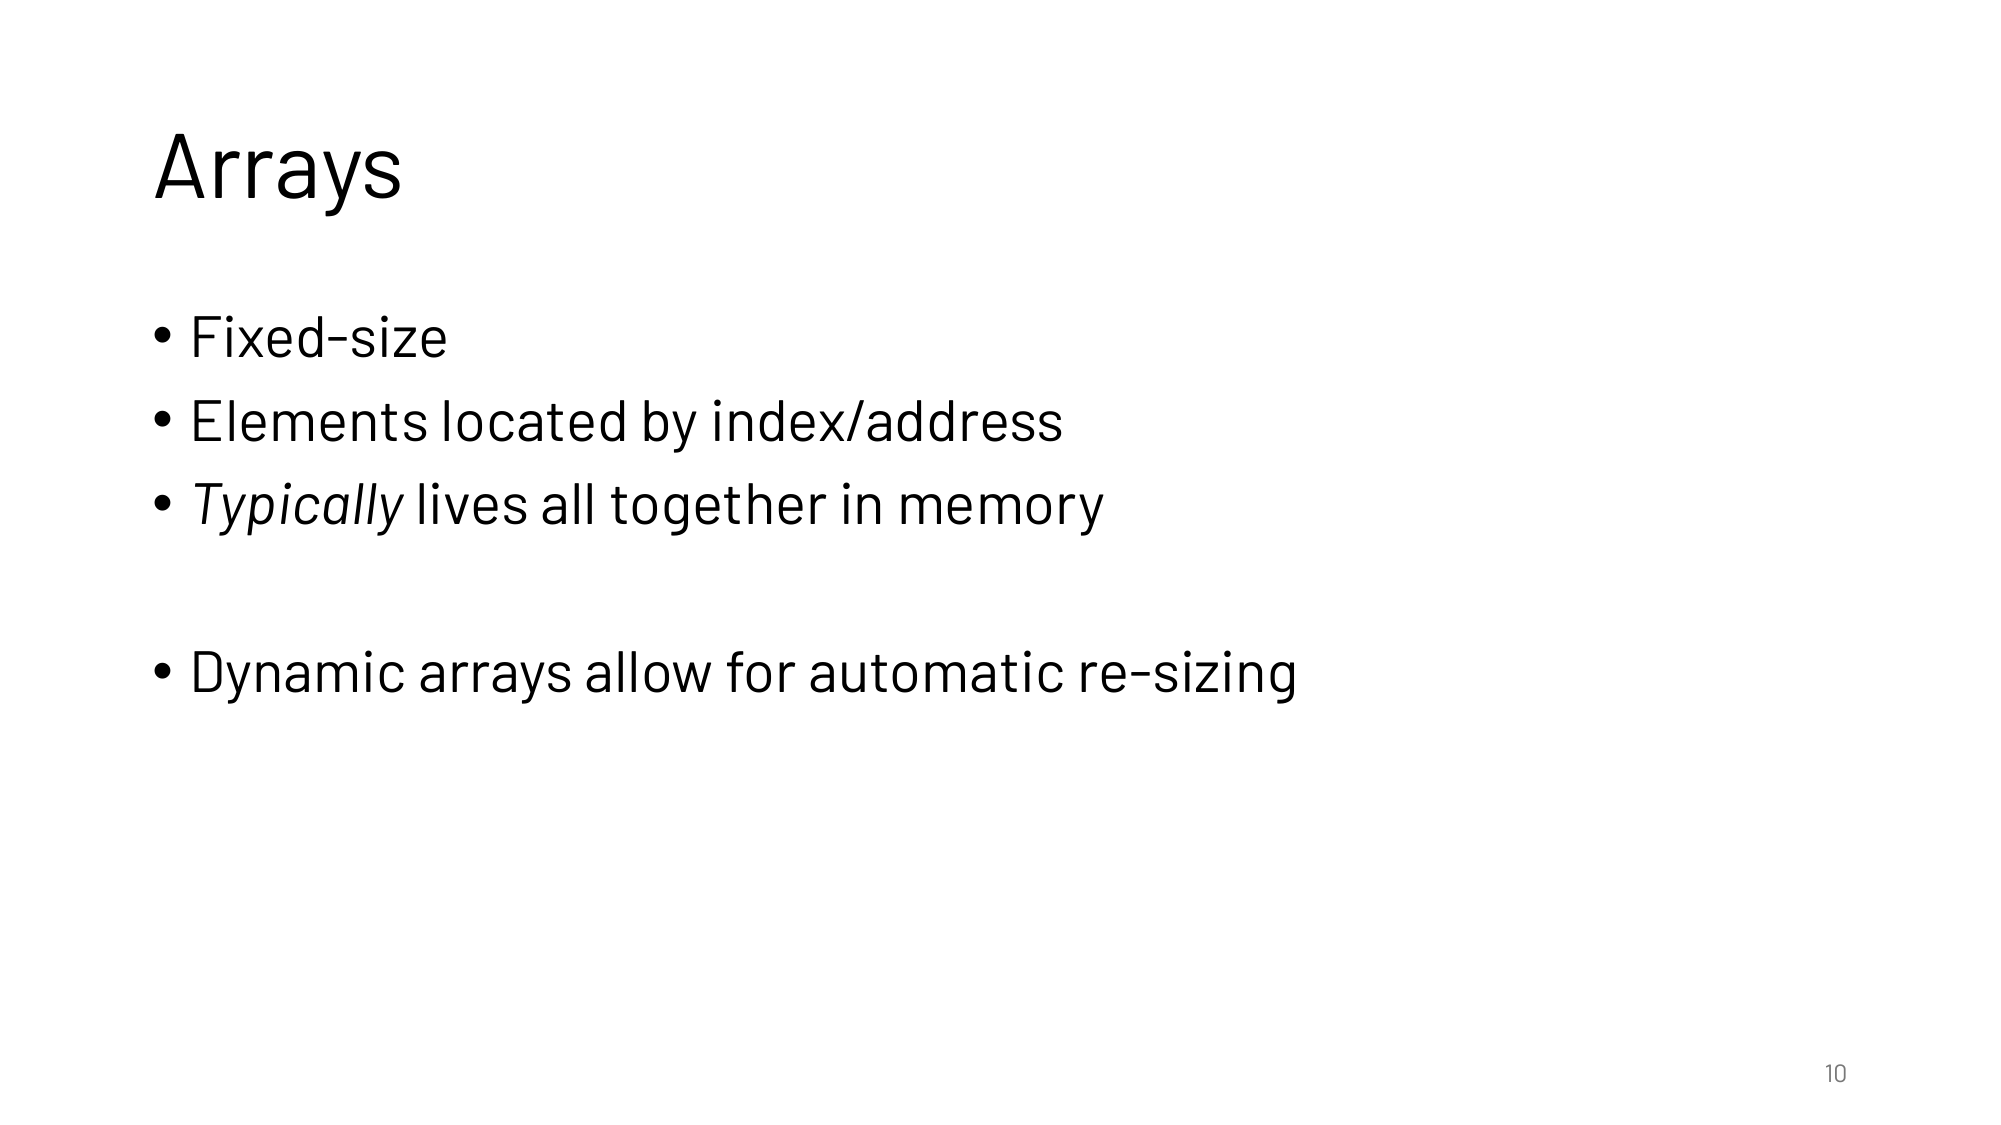

# Arrays
Fixed-size
Elements located by index/address
Typically lives all together in memory

Dynamic arrays allow for automatic re-sizing
10